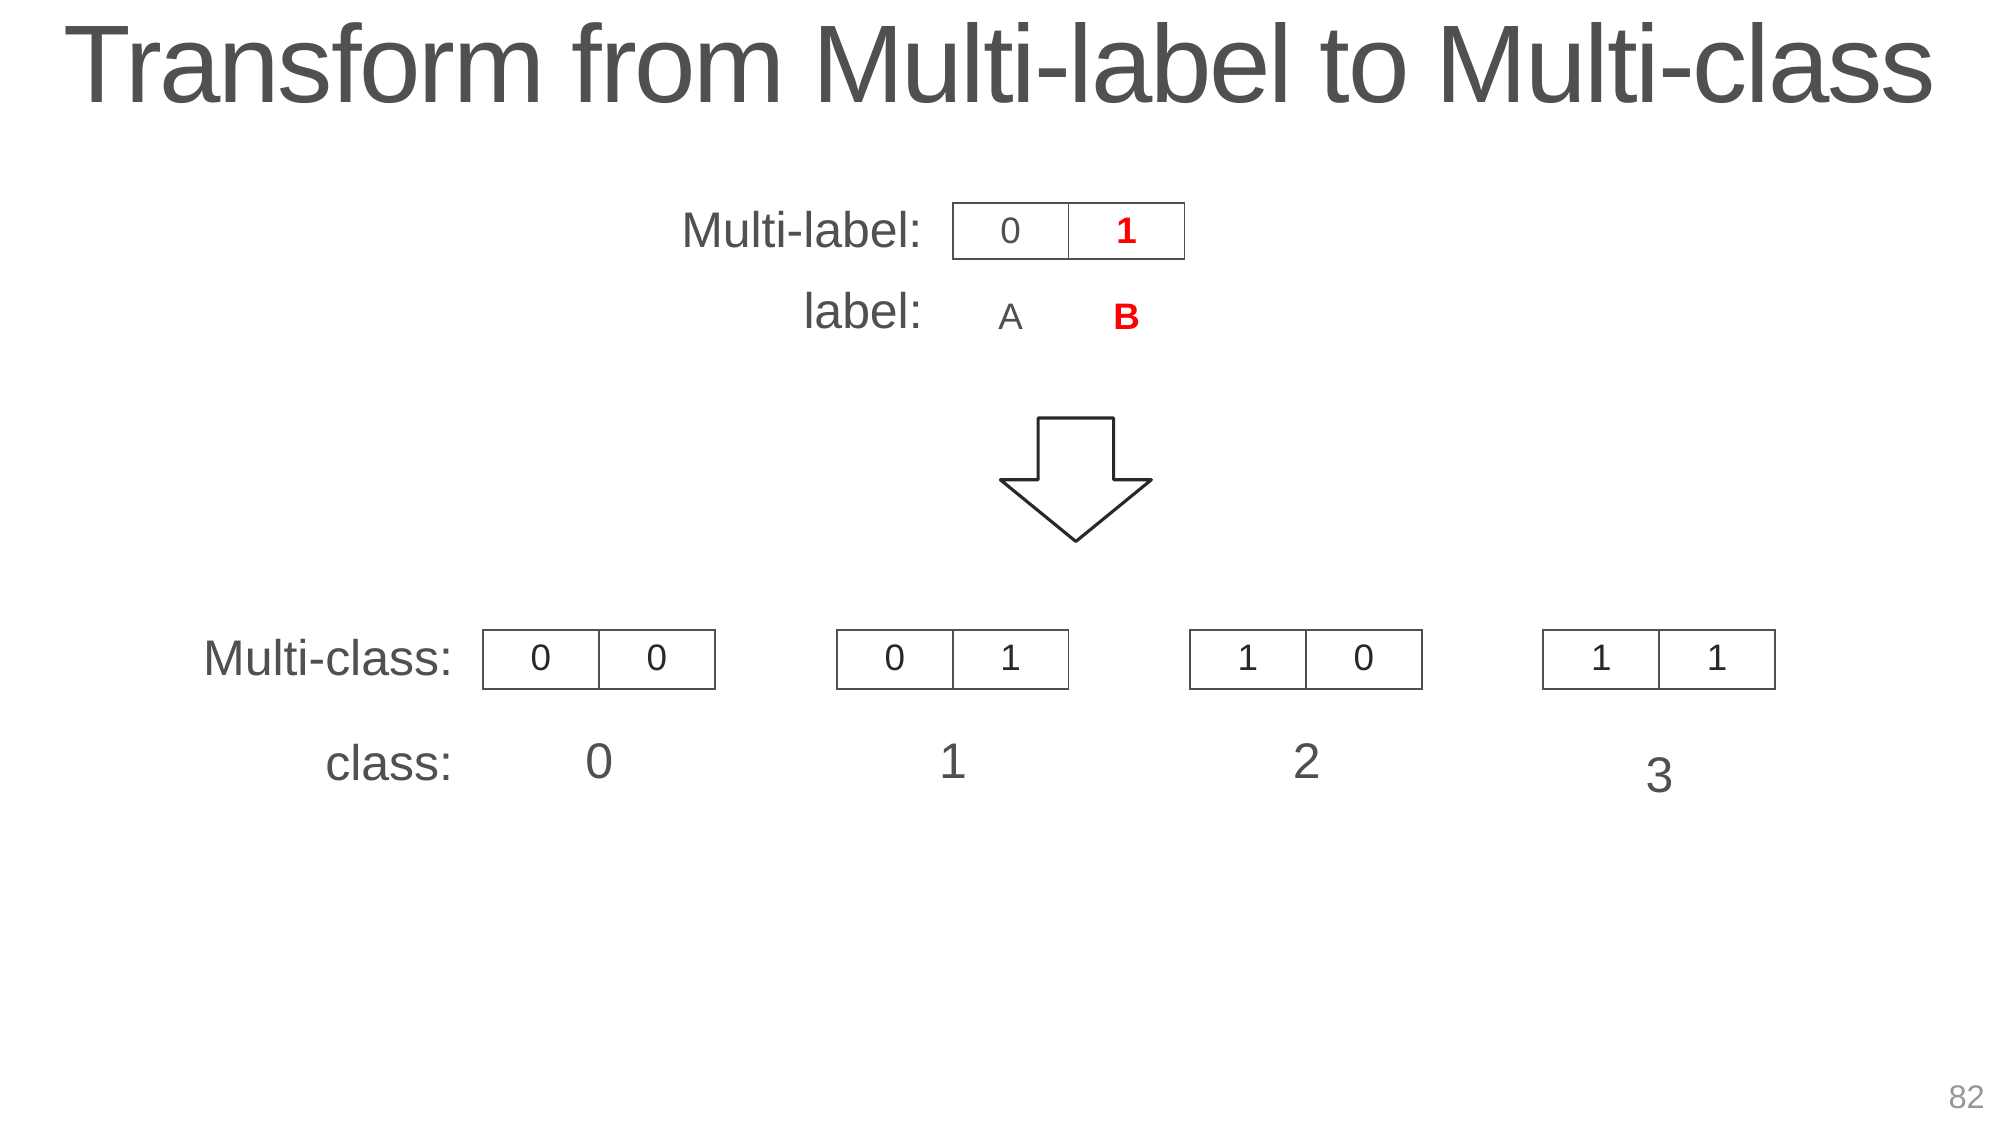

Transform from Multi-label to Multi-class
Multi-label:
| 0 | 1 |
| --- | --- |
label:
| A | B |
| --- | --- |

Multi-class:
| 0 | 0 |
| --- | --- |
| 0 | 1 |
| --- | --- |
| 1 | 0 |
| --- | --- |
| 1 | 1 |
| --- | --- |
0
1
2
class:
3
82